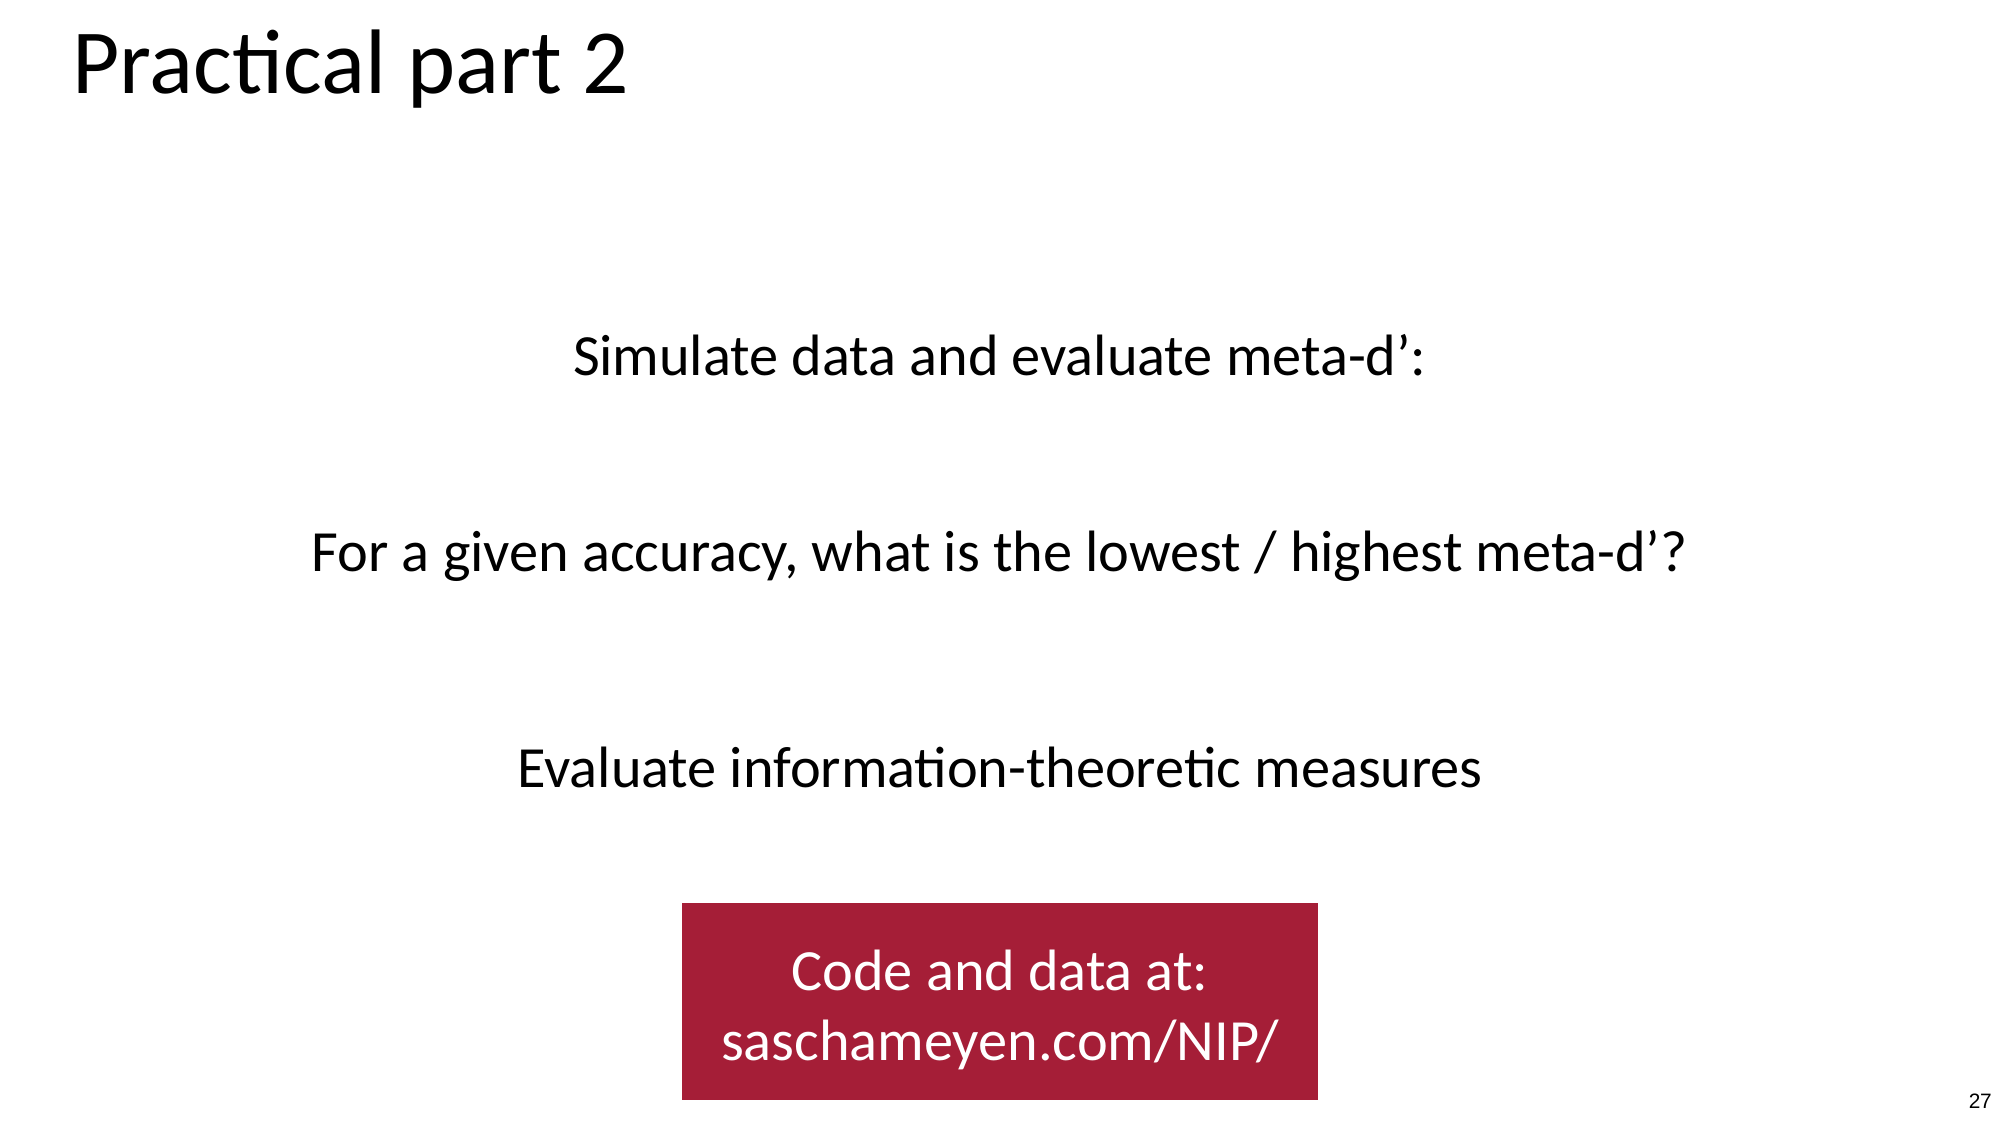

# Practical part 2

Simulate data and evaluate meta-d’:
For a given accuracy, what is the lowest / highest meta-d’?

Evaluate information-theoretic measures

Code and data at: saschameyen.com/NIP/